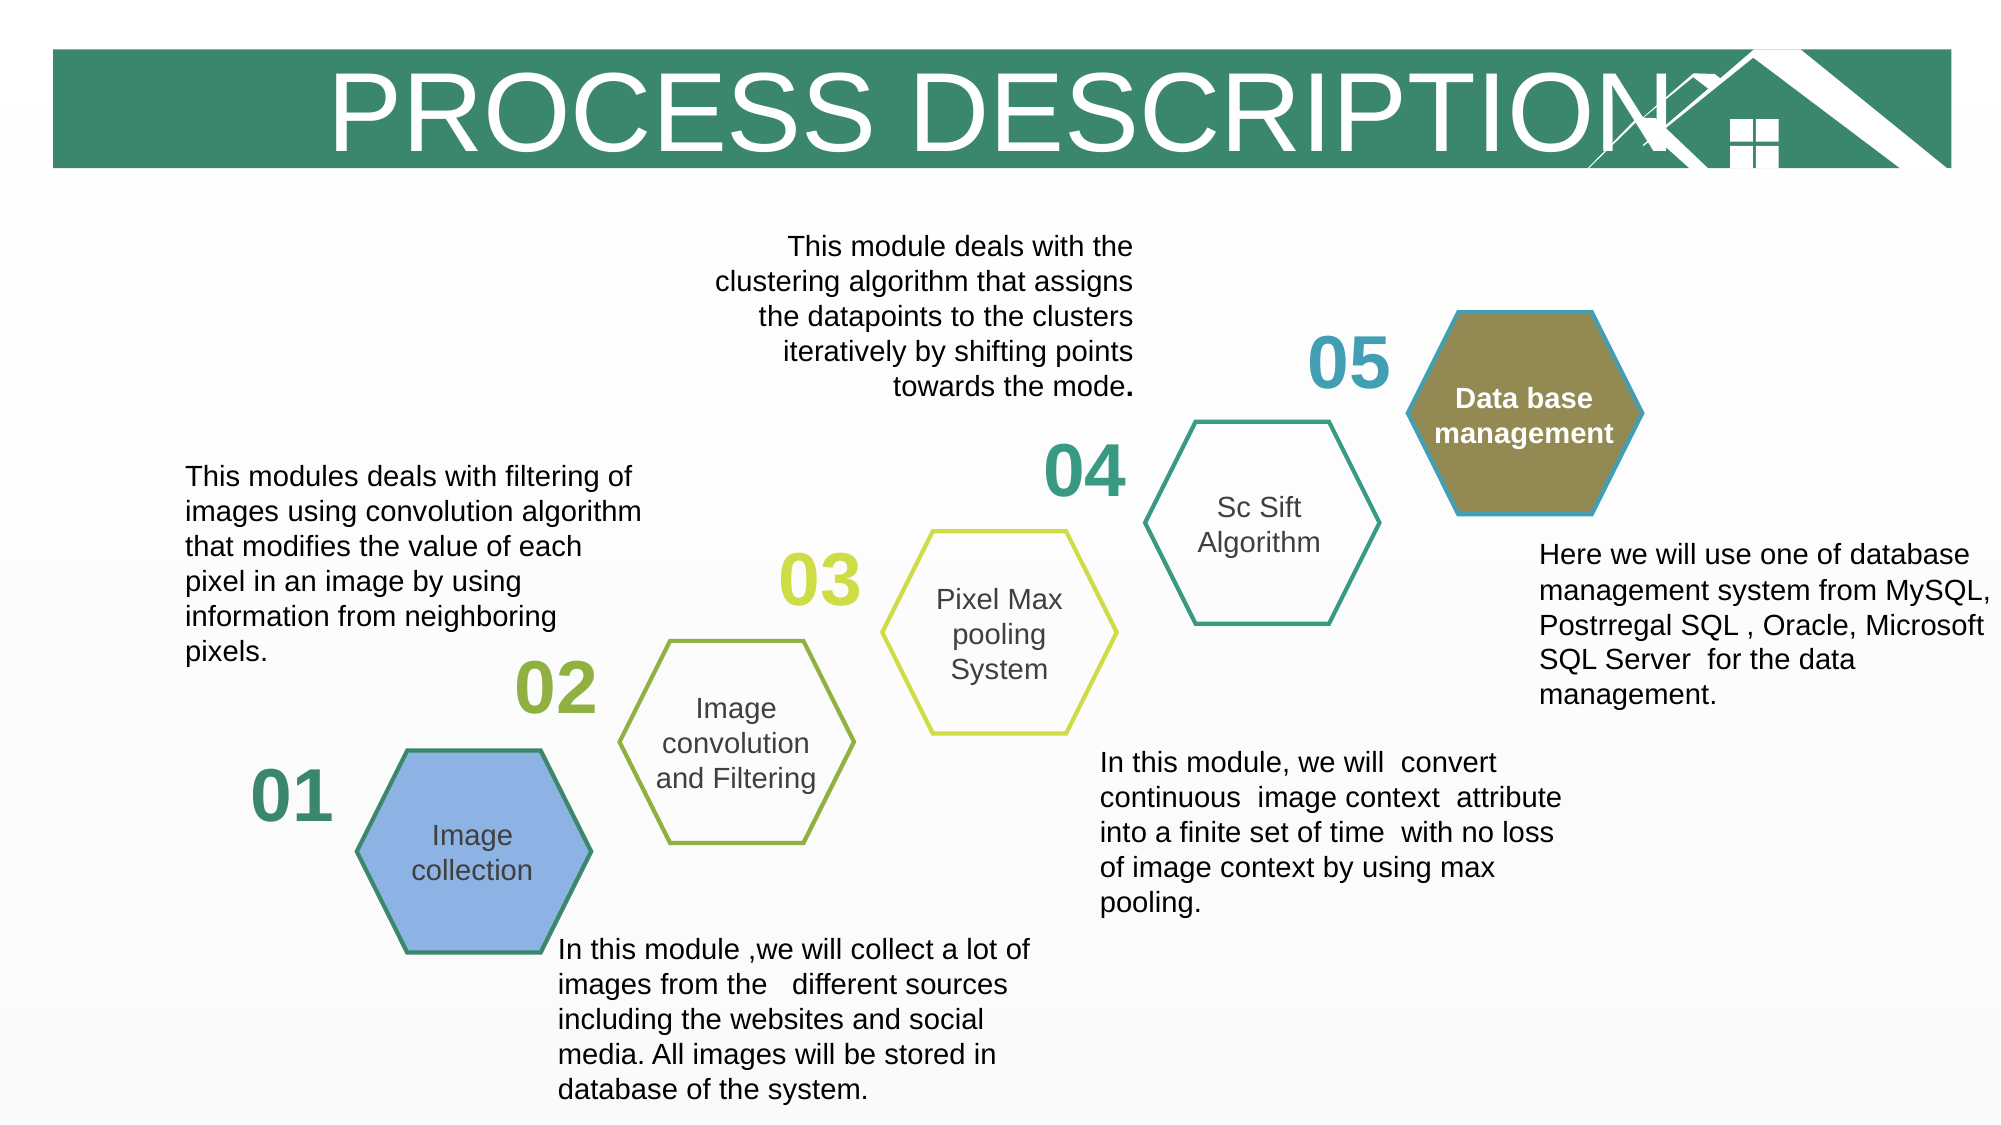

PROCESS DESCRIPTION
This module deals with the clustering algorithm that assigns the datapoints to the clusters iteratively by shifting points towards the mode.
05

Data base management
04

This modules deals with filtering of images using convolution algorithm that modifies the value of each pixel in an image by using information from neighboring pixels.
Sc Sift Algorithm
03
Here we will use one of database management system from MySQL, Postrregal SQL , Oracle, Microsoft SQL Server  for the data management.

Pixel Max pooling System
02

Image convolution and Filtering
In this module, we will  convert continuous  image context  attribute  into a finite set of time  with no loss of image context by using max pooling.
01

Image collection
In this module ,we will collect a lot of images from the   different sources including the websites and social media. All images will be stored in database of the system.